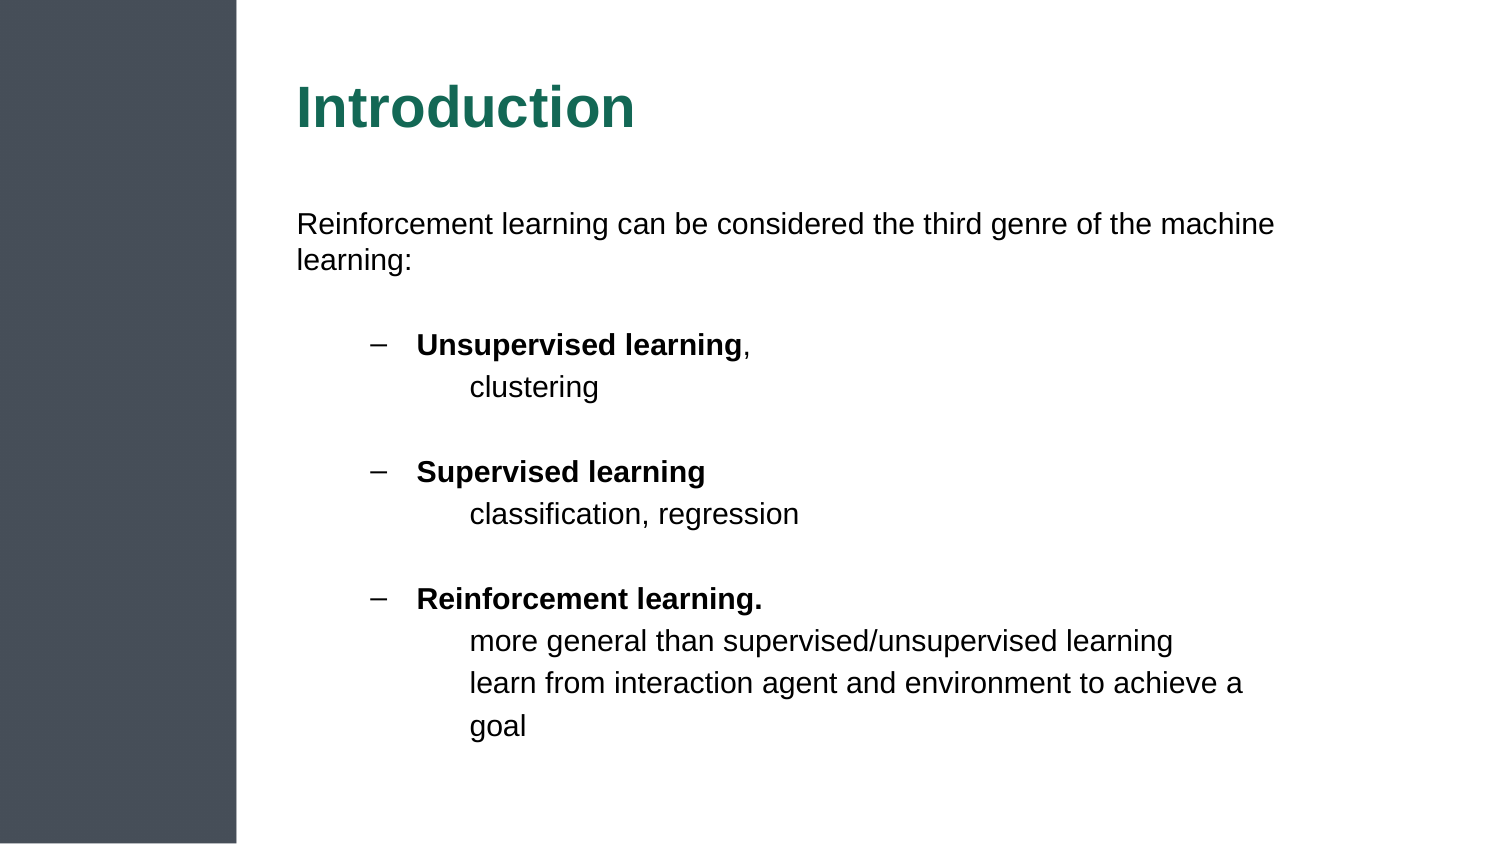

# Introduction
Reinforcement learning can be considered the third genre of the machine learning:

Unsupervised learning,
   clustering

Supervised learning
   classification, regression

Reinforcement learning.
   more general than supervised/unsupervised learning
   learn from interaction agent and environment to achieve a
   goal